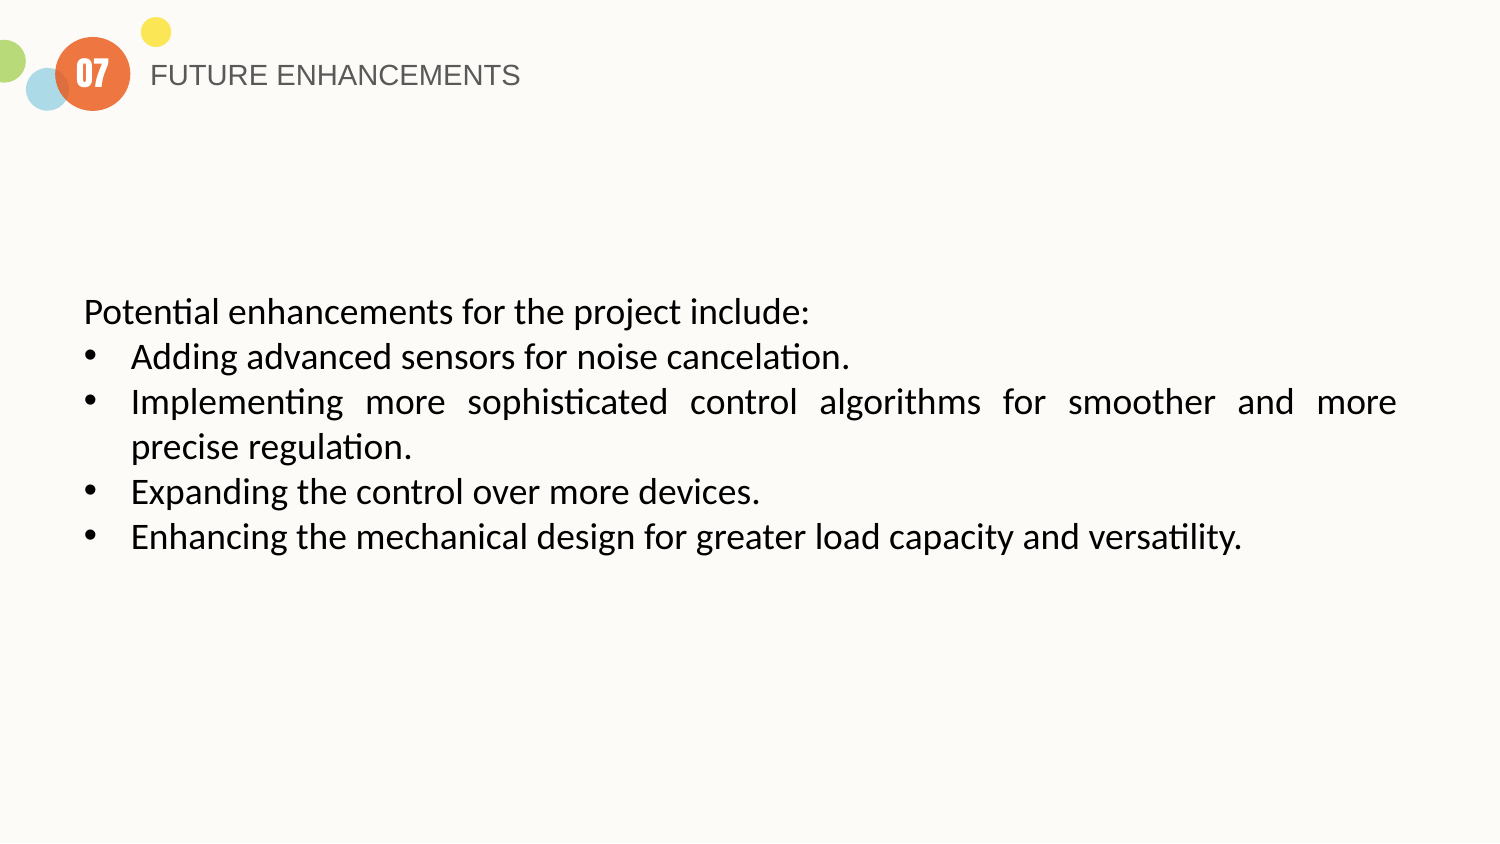

07
FUTURE ENHANCEMENTS

Potential enhancements for the project include:
Adding advanced sensors for noise cancelation.
Implementing more sophisticated control algorithms for smoother and more precise regulation.
Expanding the control over more devices.
Enhancing the mechanical design for greater load capacity and versatility.
13